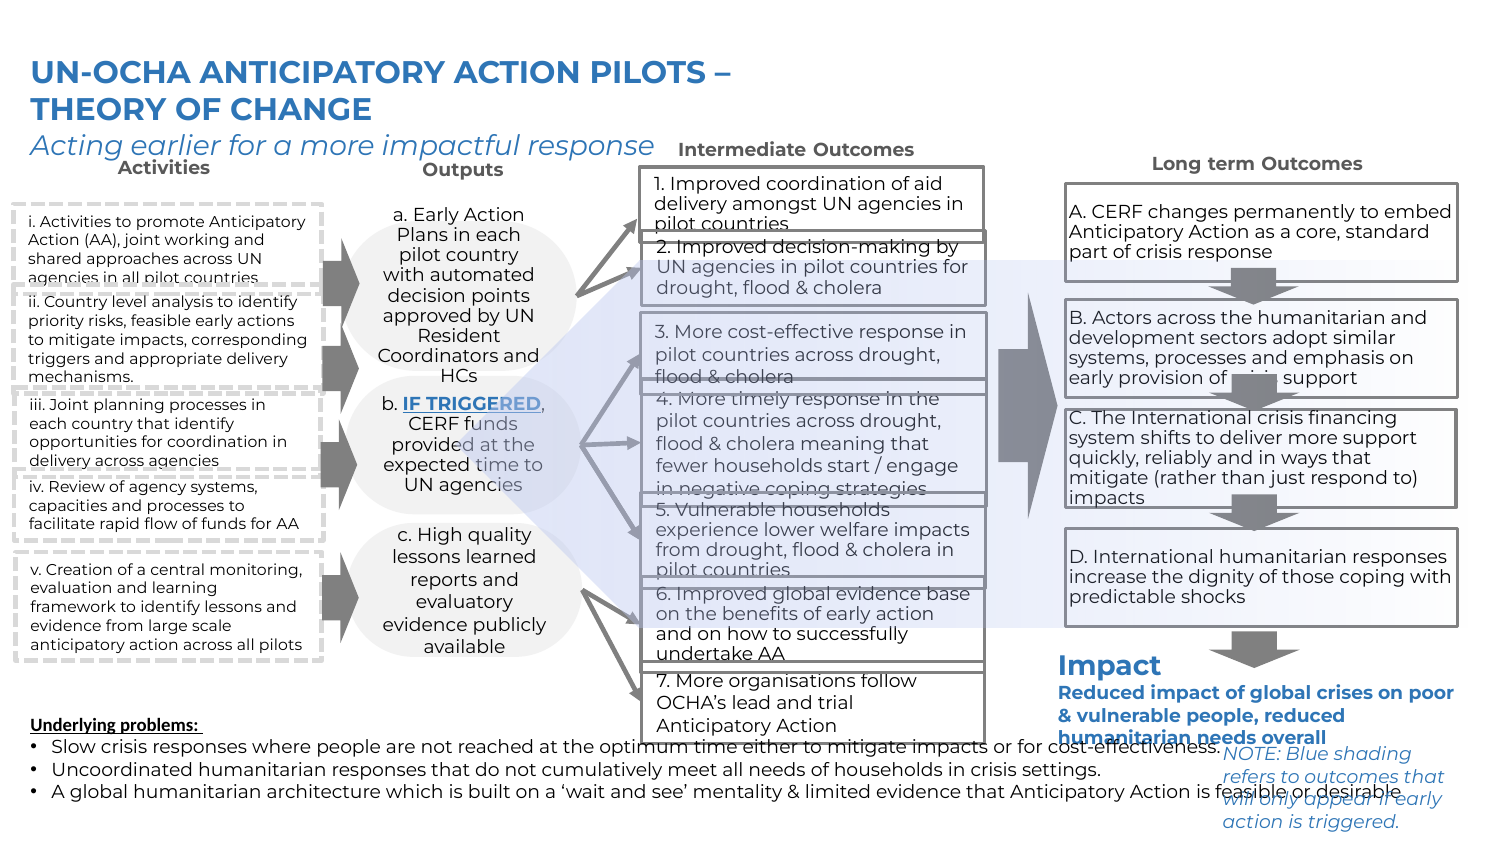

Long term Outcomes
UN-OCHA ANTICIPATORY ACTION PILOTS – THEORY OF CHANGE
Acting earlier for a more impactful response
Intermediate Outcomes
Activities
Outputs
1. Improved coordination of aid delivery amongst UN agencies in pilot countries
A. CERF changes permanently to embed Anticipatory Action as a core, standard part of crisis response
i. Activities to promote Anticipatory Action (AA), joint working and shared approaches across UN agencies in all pilot countries
a. Early Action Plans in each pilot country with automated decision points approved by UN Resident Coordinators and HCs
2. Improved decision-making by UN agencies in pilot countries for drought, flood & cholera

ii. Country level analysis to identify priority risks, feasible early actions to mitigate impacts, corresponding triggers and appropriate delivery mechanisms.

B. Actors across the humanitarian and development sectors adopt similar systems, processes and emphasis on early provision of crisis support
3. More cost-effective response in pilot countries across drought, flood & cholera

b. If triggered, CERF funds provided at the expected time to UN agencies
4. More timely response in the pilot countries across drought, flood & cholera meaning that fewer households start / engage in negative coping strategies
iii. Joint planning processes in each country that identify opportunities for coordination in delivery across agencies
C. The International crisis financing system shifts to deliver more support quickly, reliably and in ways that mitigate (rather than just respond to) impacts

iv. Review of agency systems, capacities and processes to facilitate rapid flow of funds for AA
5. Vulnerable households experience lower welfare impacts from drought, flood & cholera in pilot countries
c. High quality lessons learned reports and evaluatory evidence publicly available
D. International humanitarian responses increase the dignity of those coping with predictable shocks
v. Creation of a central monitoring, evaluation and learning framework to identify lessons and evidence from large scale anticipatory action across all pilots

6. Improved global evidence base on the benefits of early action and on how to successfully undertake AA

Impact
Reduced impact of global crises on poor & vulnerable people, reduced humanitarian needs overall
7. More organisations follow OCHA’s lead and trial Anticipatory Action
Underlying problems:
Slow crisis responses where people are not reached at the optimum time either to mitigate impacts or for cost-effectiveness.
Uncoordinated humanitarian responses that do not cumulatively meet all needs of households in crisis settings.
A global humanitarian architecture which is built on a ‘wait and see’ mentality & limited evidence that Anticipatory Action is feasible or desirable

NOTE: Blue shading refers to outcomes that will only appear if early action is triggered.